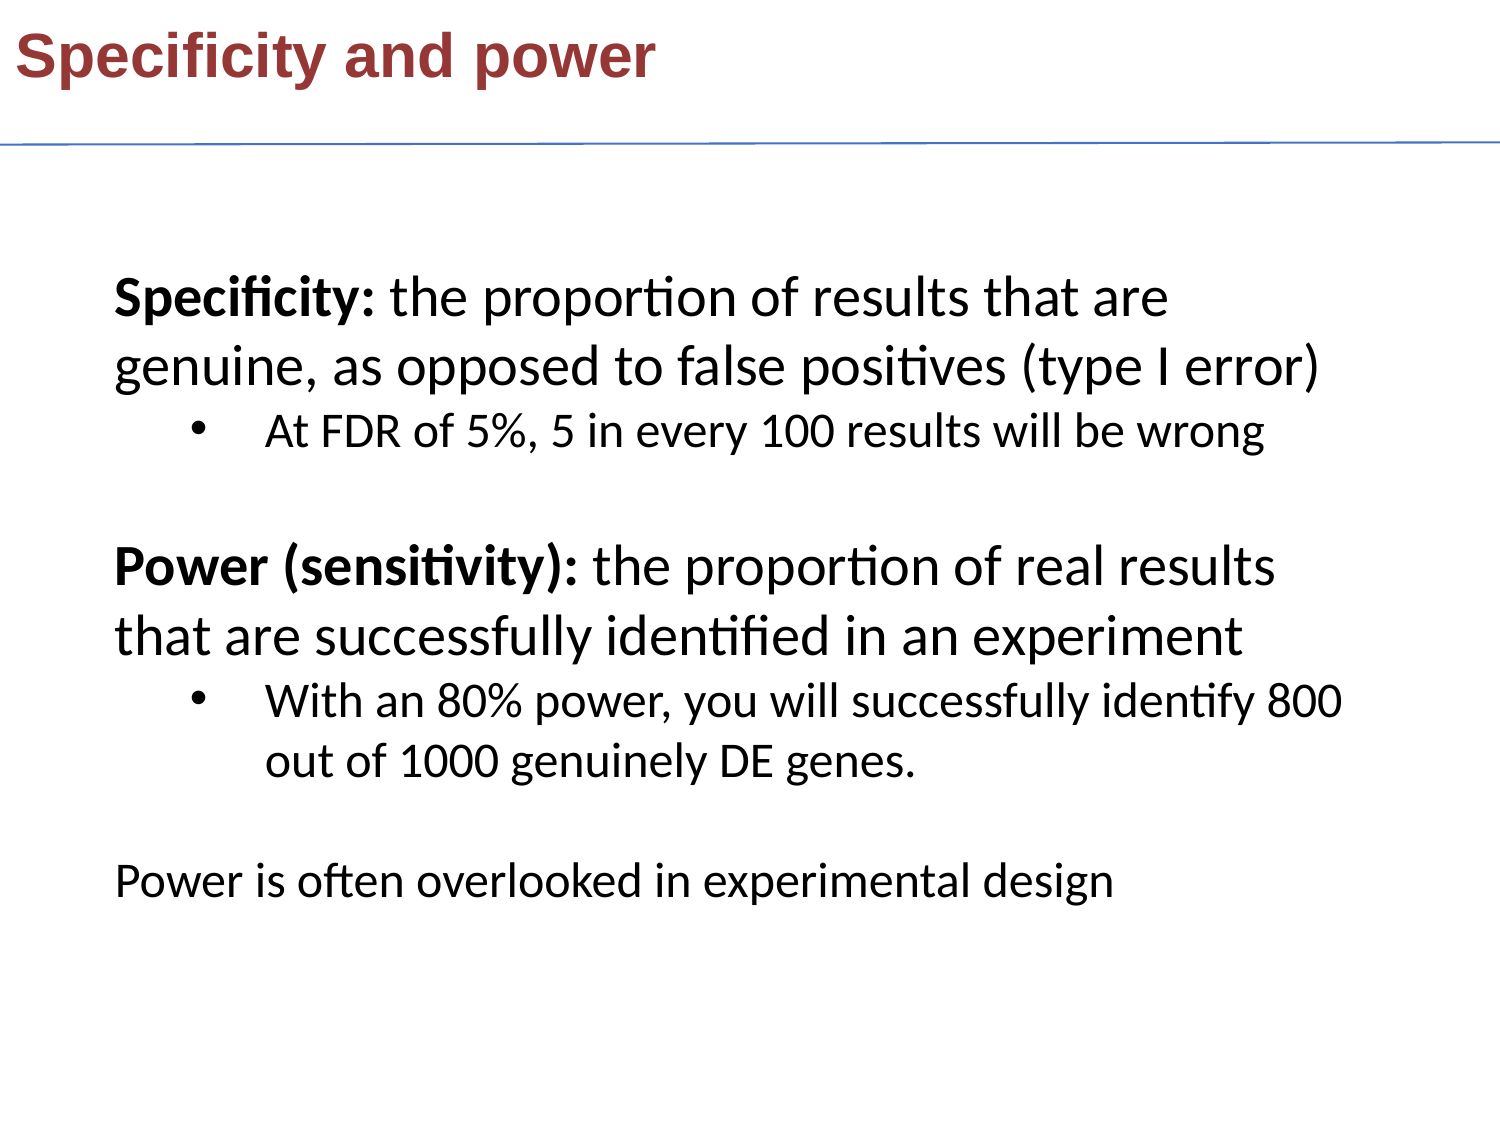

Specificity and power
Specificity: the proportion of results that are genuine, as opposed to false positives (type I error)
At FDR of 5%, 5 in every 100 results will be wrong

Power (sensitivity): the proportion of real results that are successfully identified in an experiment
With an 80% power, you will successfully identify 800 out of 1000 genuinely DE genes.

Power is often overlooked in experimental design